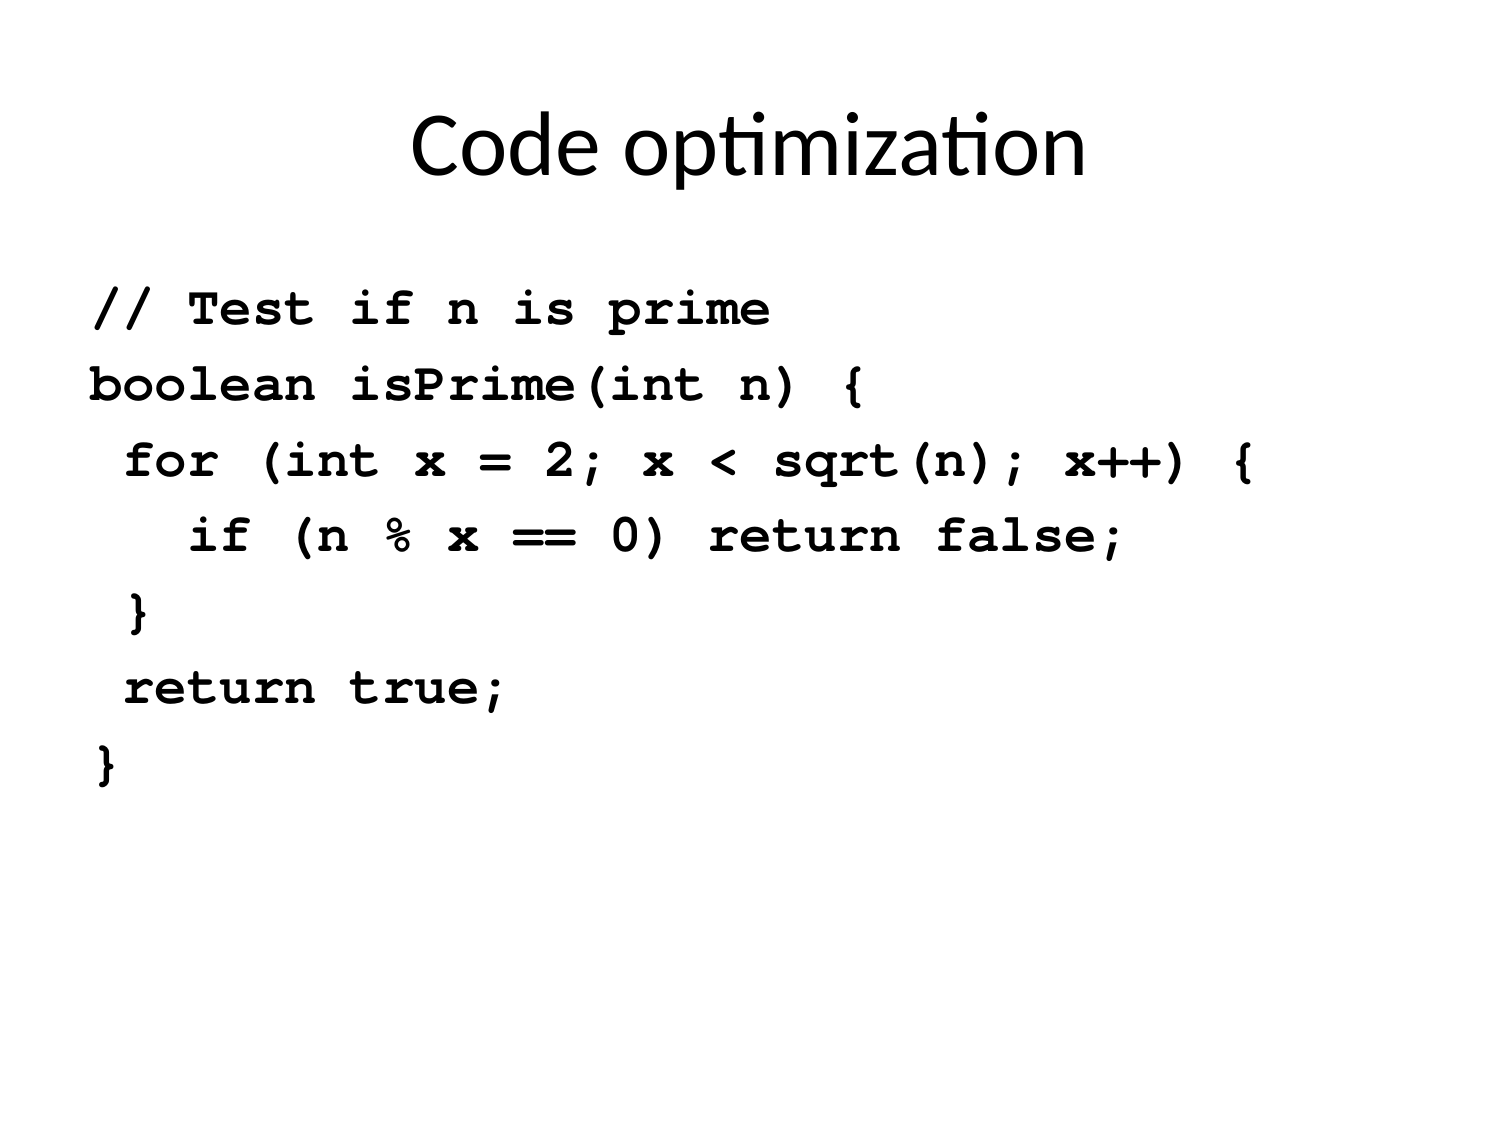

# Code optimization
// Test if n is prime
boolean isPrime(int n) {
 for (int x = 2; x < sqrt(n); x++) {
   if (n % x == 0) return false;
 }
 return true;
}